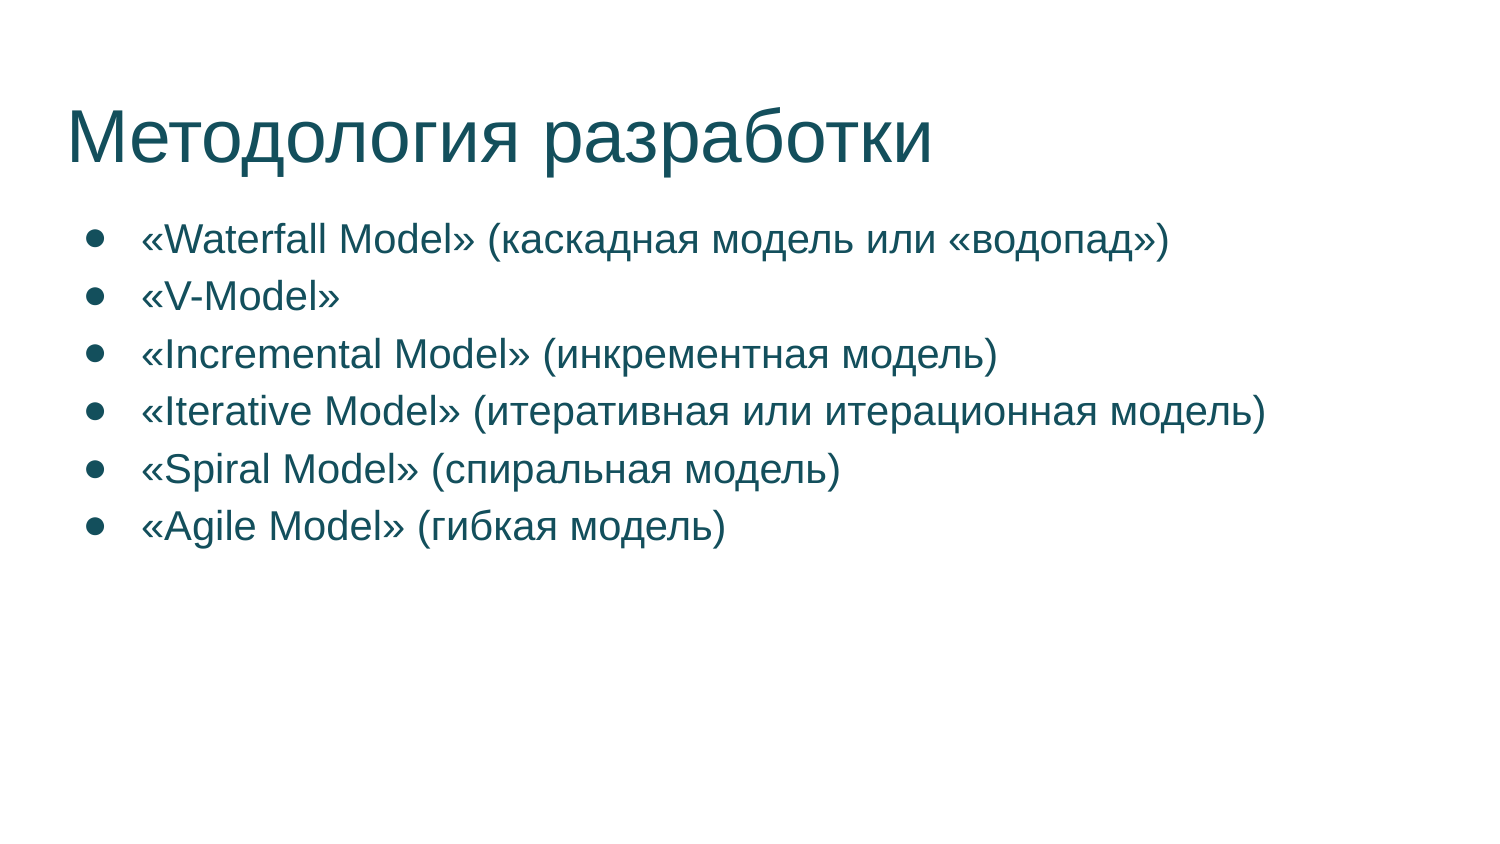

# Методология разработки
«Waterfall Model» (каскадная модель или «водопад»)
«V-Model»
«Incremental Model» (инкрементная модель)
«Iterative Model» (итеративная или итерационная модель)
«Spiral Model» (спиральная модель)
«Agile Model» (гибкая модель)